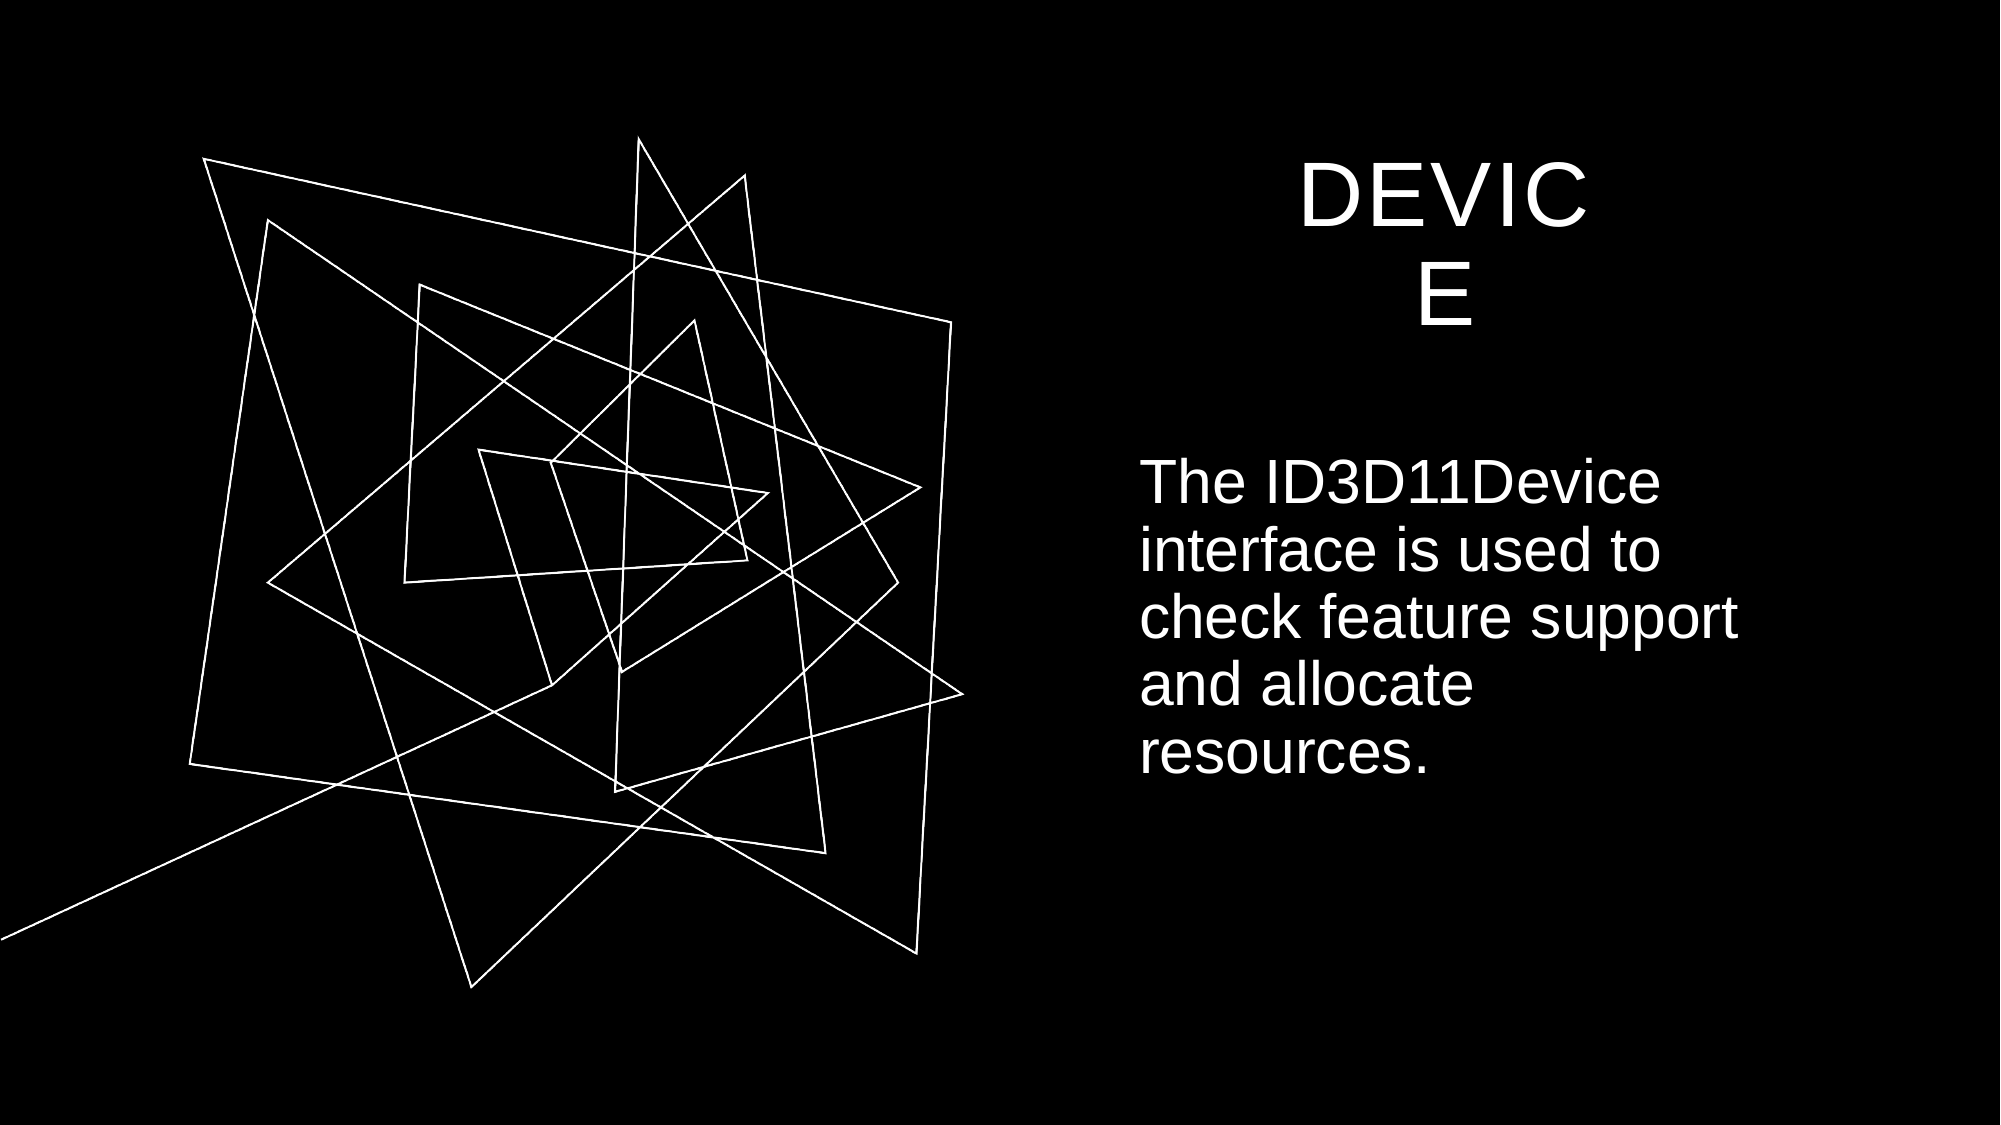

# Device
The ID3D11Device interface is used to check feature support and allocate resources.